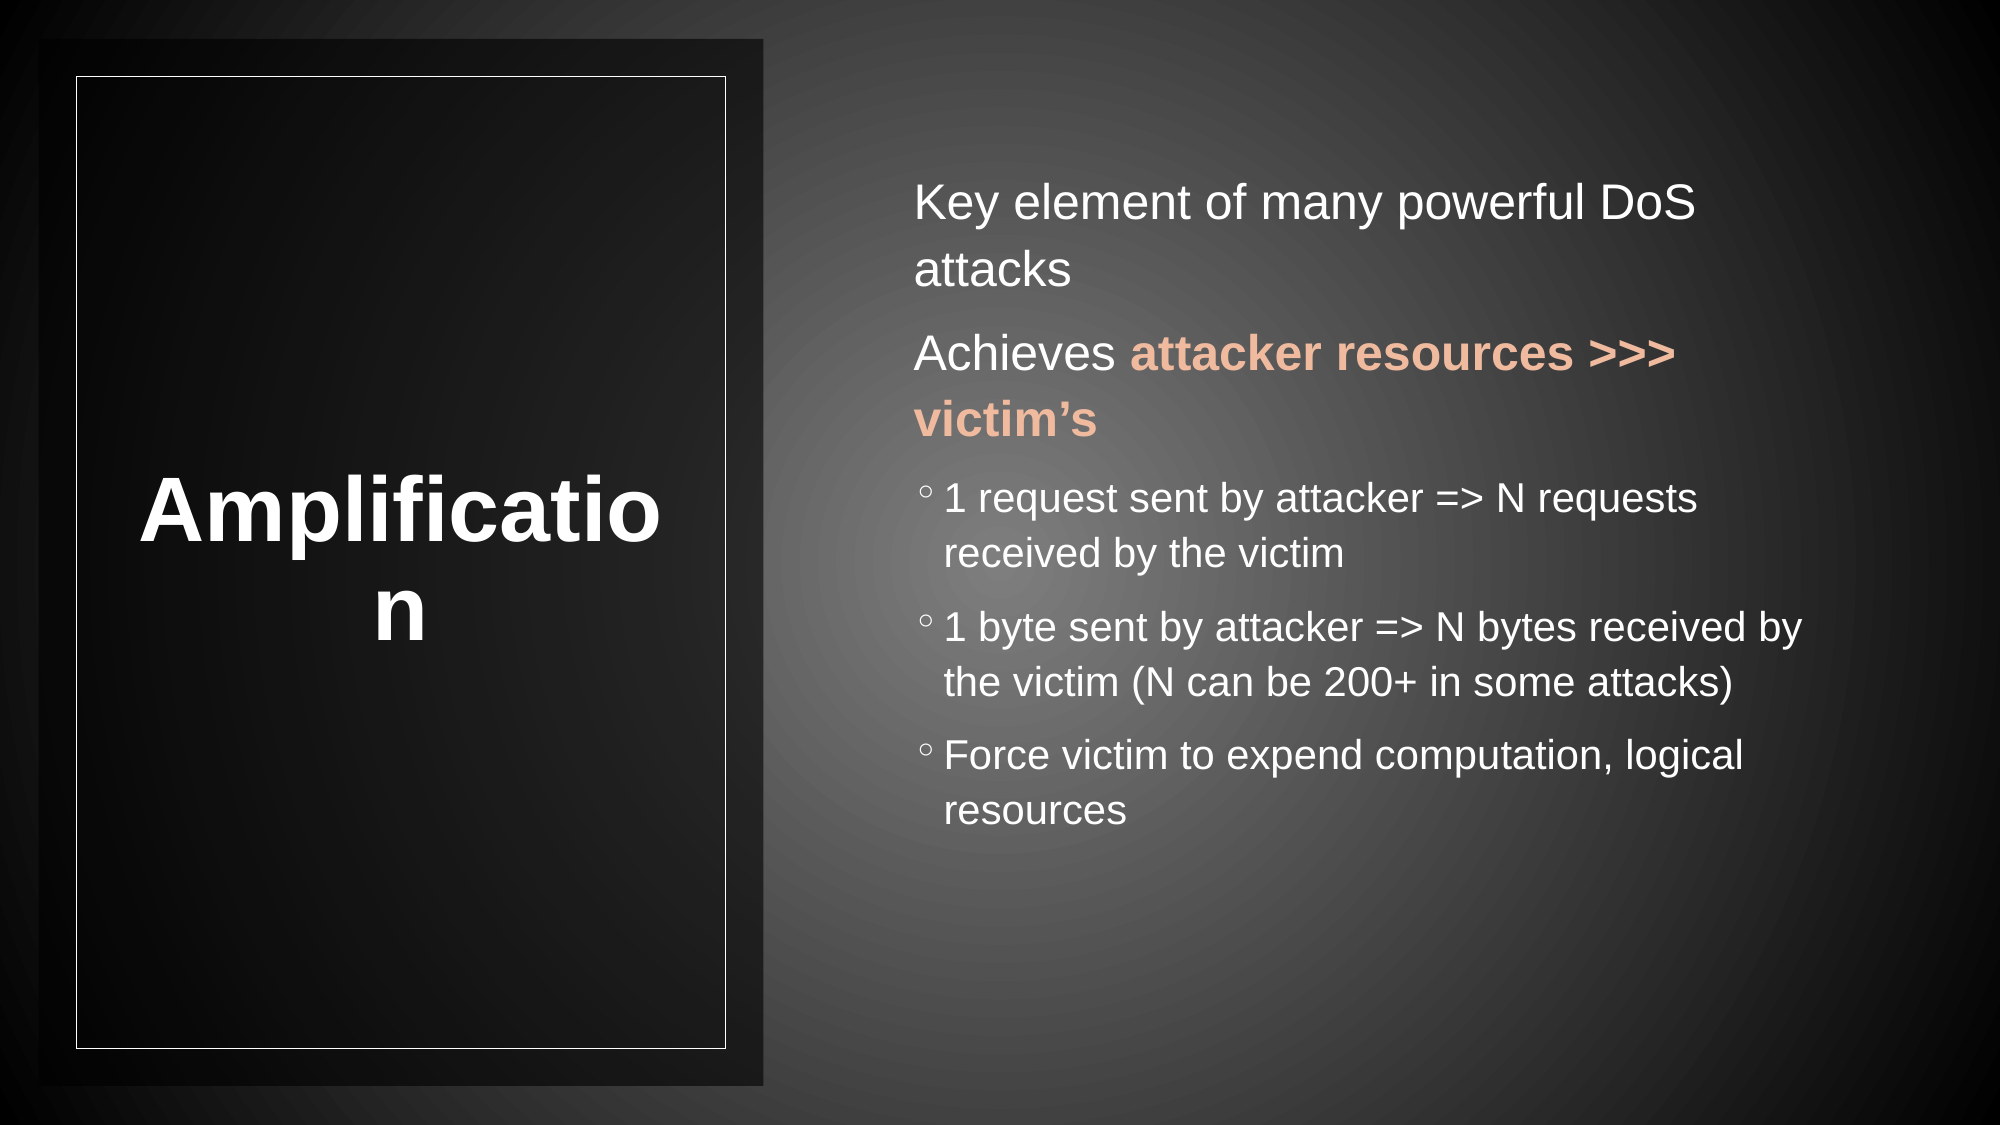

Key element of many powerful DoS attacks
Achieves attacker resources >>> victim’s
1 request sent by attacker => N requests received by the victim
1 byte sent by attacker => N bytes received by the victim (N can be 200+ in some attacks)
Force victim to expend computation, logical resources

# Amplification